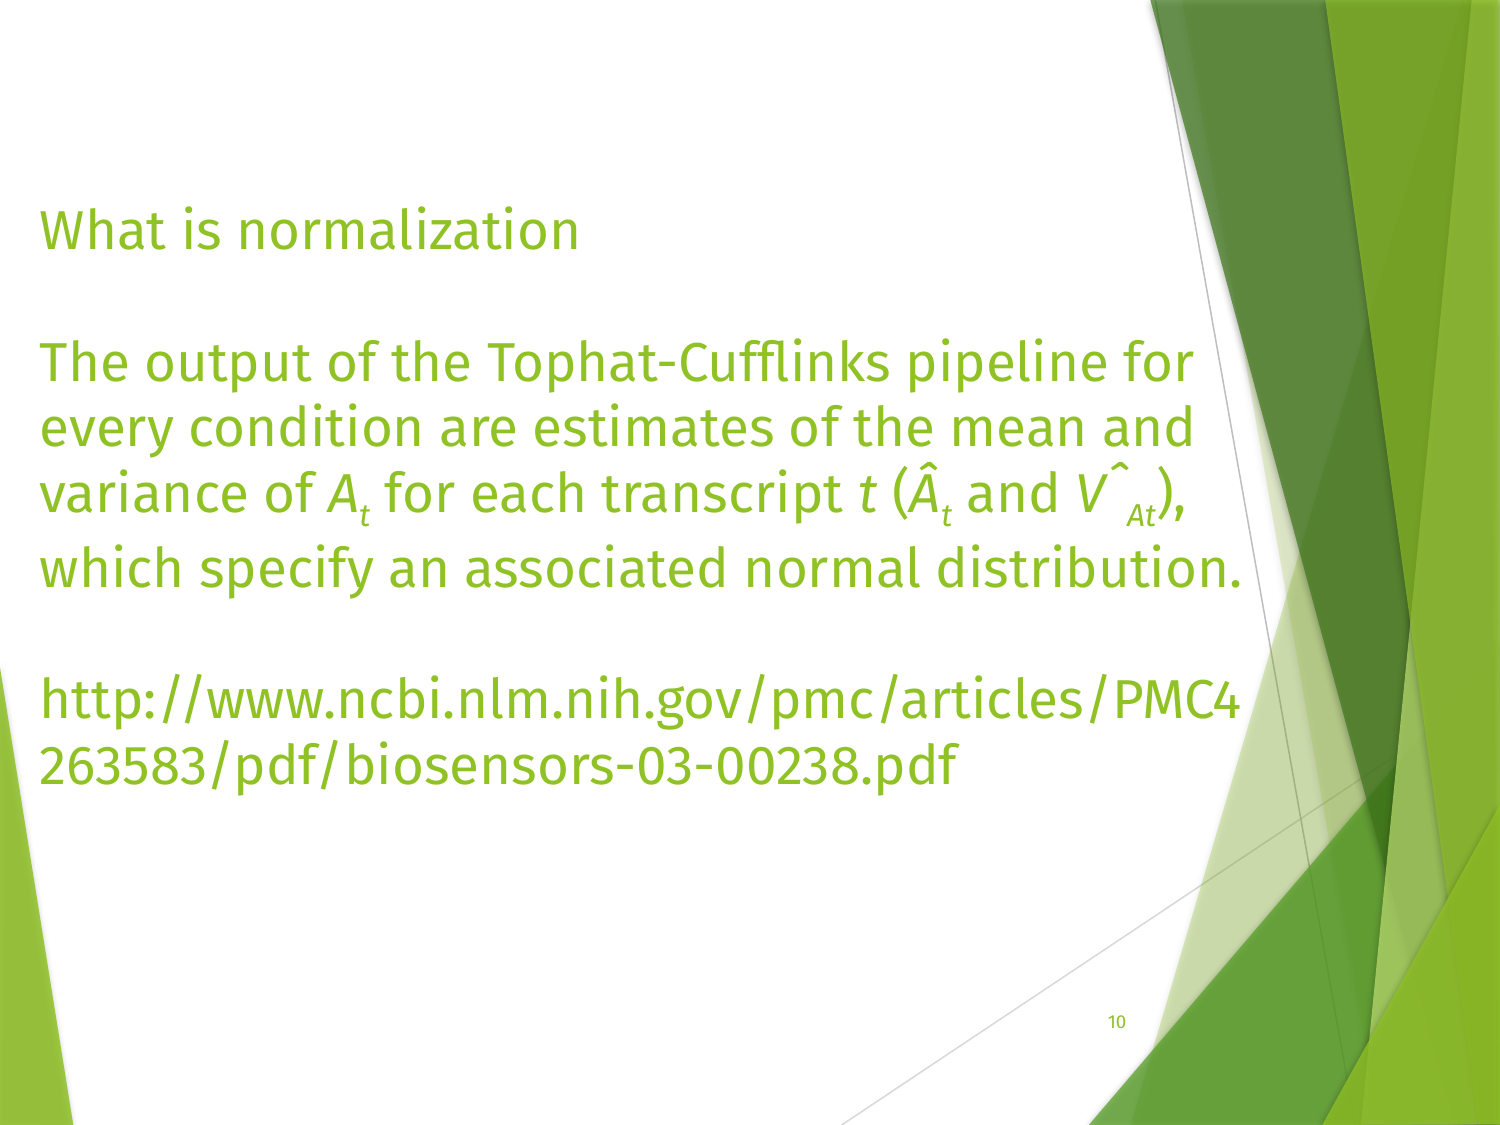

# What is normalization The output of the Tophat-Cufflinks pipeline for every condition are estimates of the mean and variance of At for each transcript t (Ât and VˆAt), which specify an associated normal distribution. http://www.ncbi.nlm.nih.gov/pmc/articles/PMC4263583/pdf/biosensors-03-00238.pdf
10